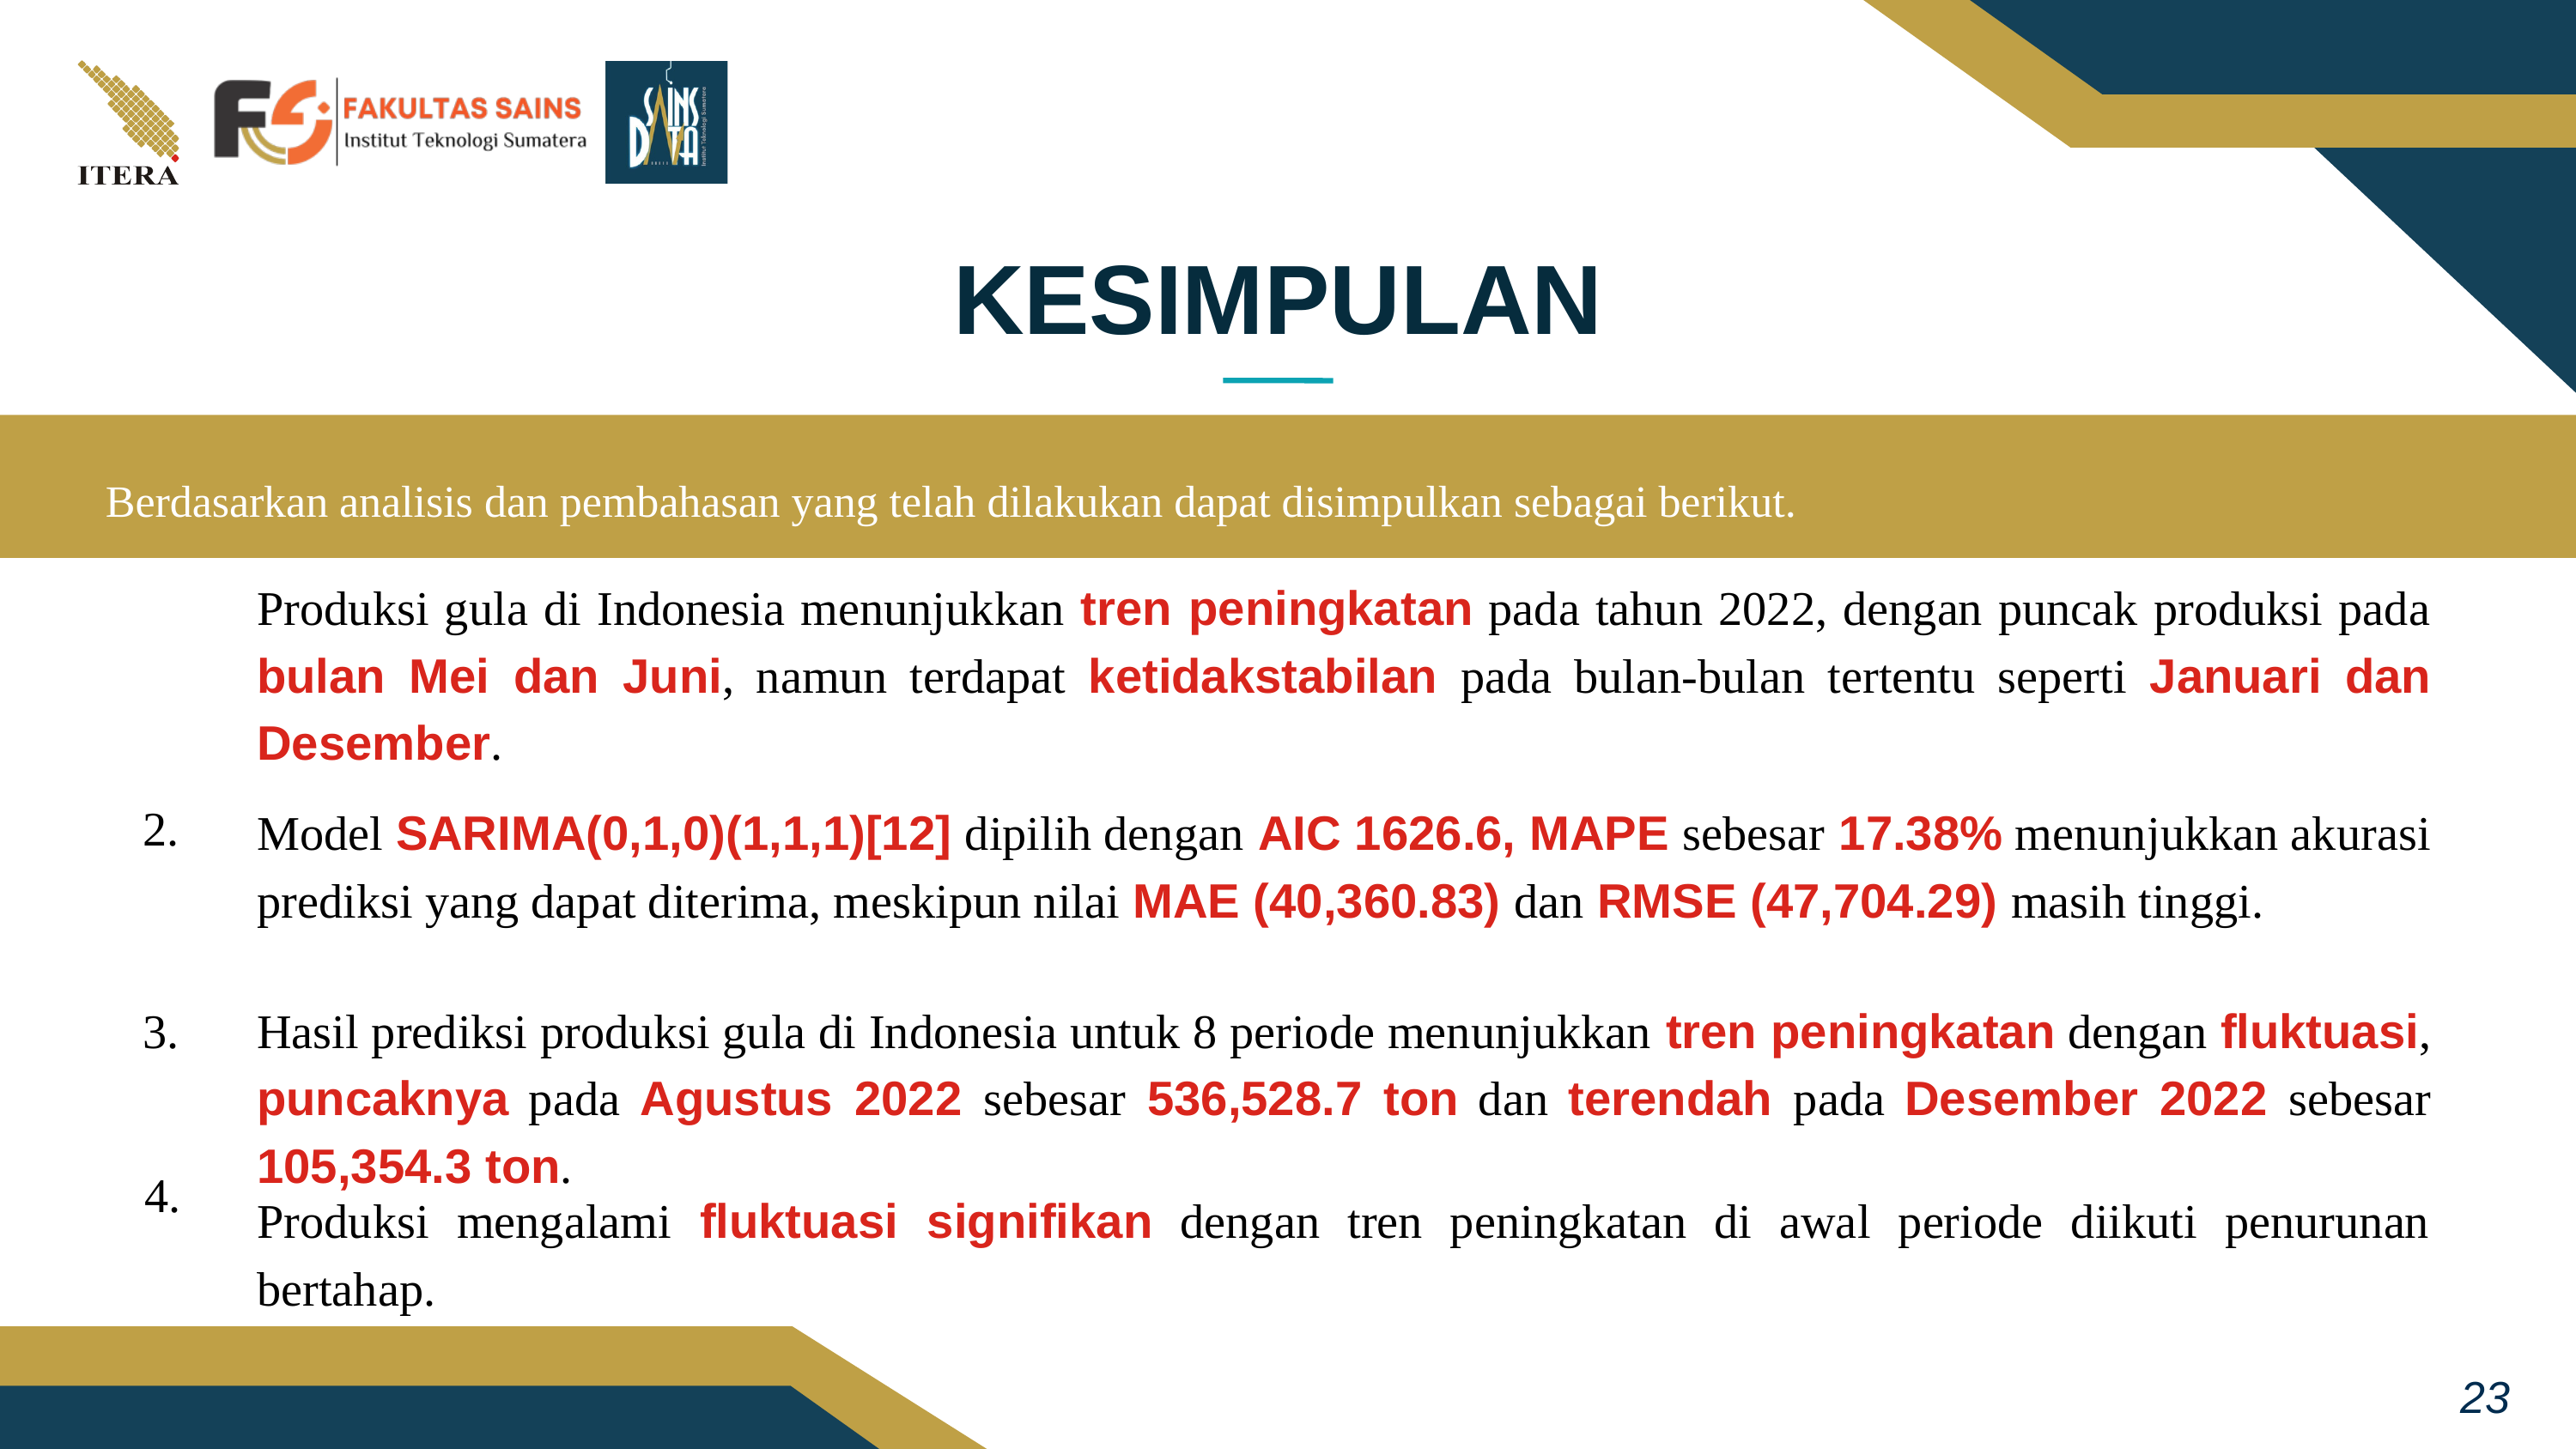

KESIMPULAN

Berdasarkan analisis dan pembahasan yang telah dilakukan dapat disimpulkan sebagai berikut.

Produksi gula di Indonesia menunjukkan tren peningkatan pada tahun 2022, dengan puncak produksi pada bulan Mei dan Juni, namun terdapat ketidakstabilan pada bulan-bulan tertentu seperti Januari dan Desember.
2.
Model SARIMA(0,1,0)(1,1,1)[12] dipilih dengan AIC 1626.6, MAPE sebesar 17.38% menunjukkan akurasi prediksi yang dapat diterima, meskipun nilai MAE (40,360.83) dan RMSE (47,704.29) masih tinggi.
3.
Hasil prediksi produksi gula di Indonesia untuk 8 periode menunjukkan tren peningkatan dengan fluktuasi, puncaknya pada Agustus 2022 sebesar 536,528.7 ton dan terendah pada Desember 2022 sebesar 105,354.3 ton.
4.
Produksi mengalami fluktuasi signifikan dengan tren peningkatan di awal periode diikuti penurunan bertahap.

23

04